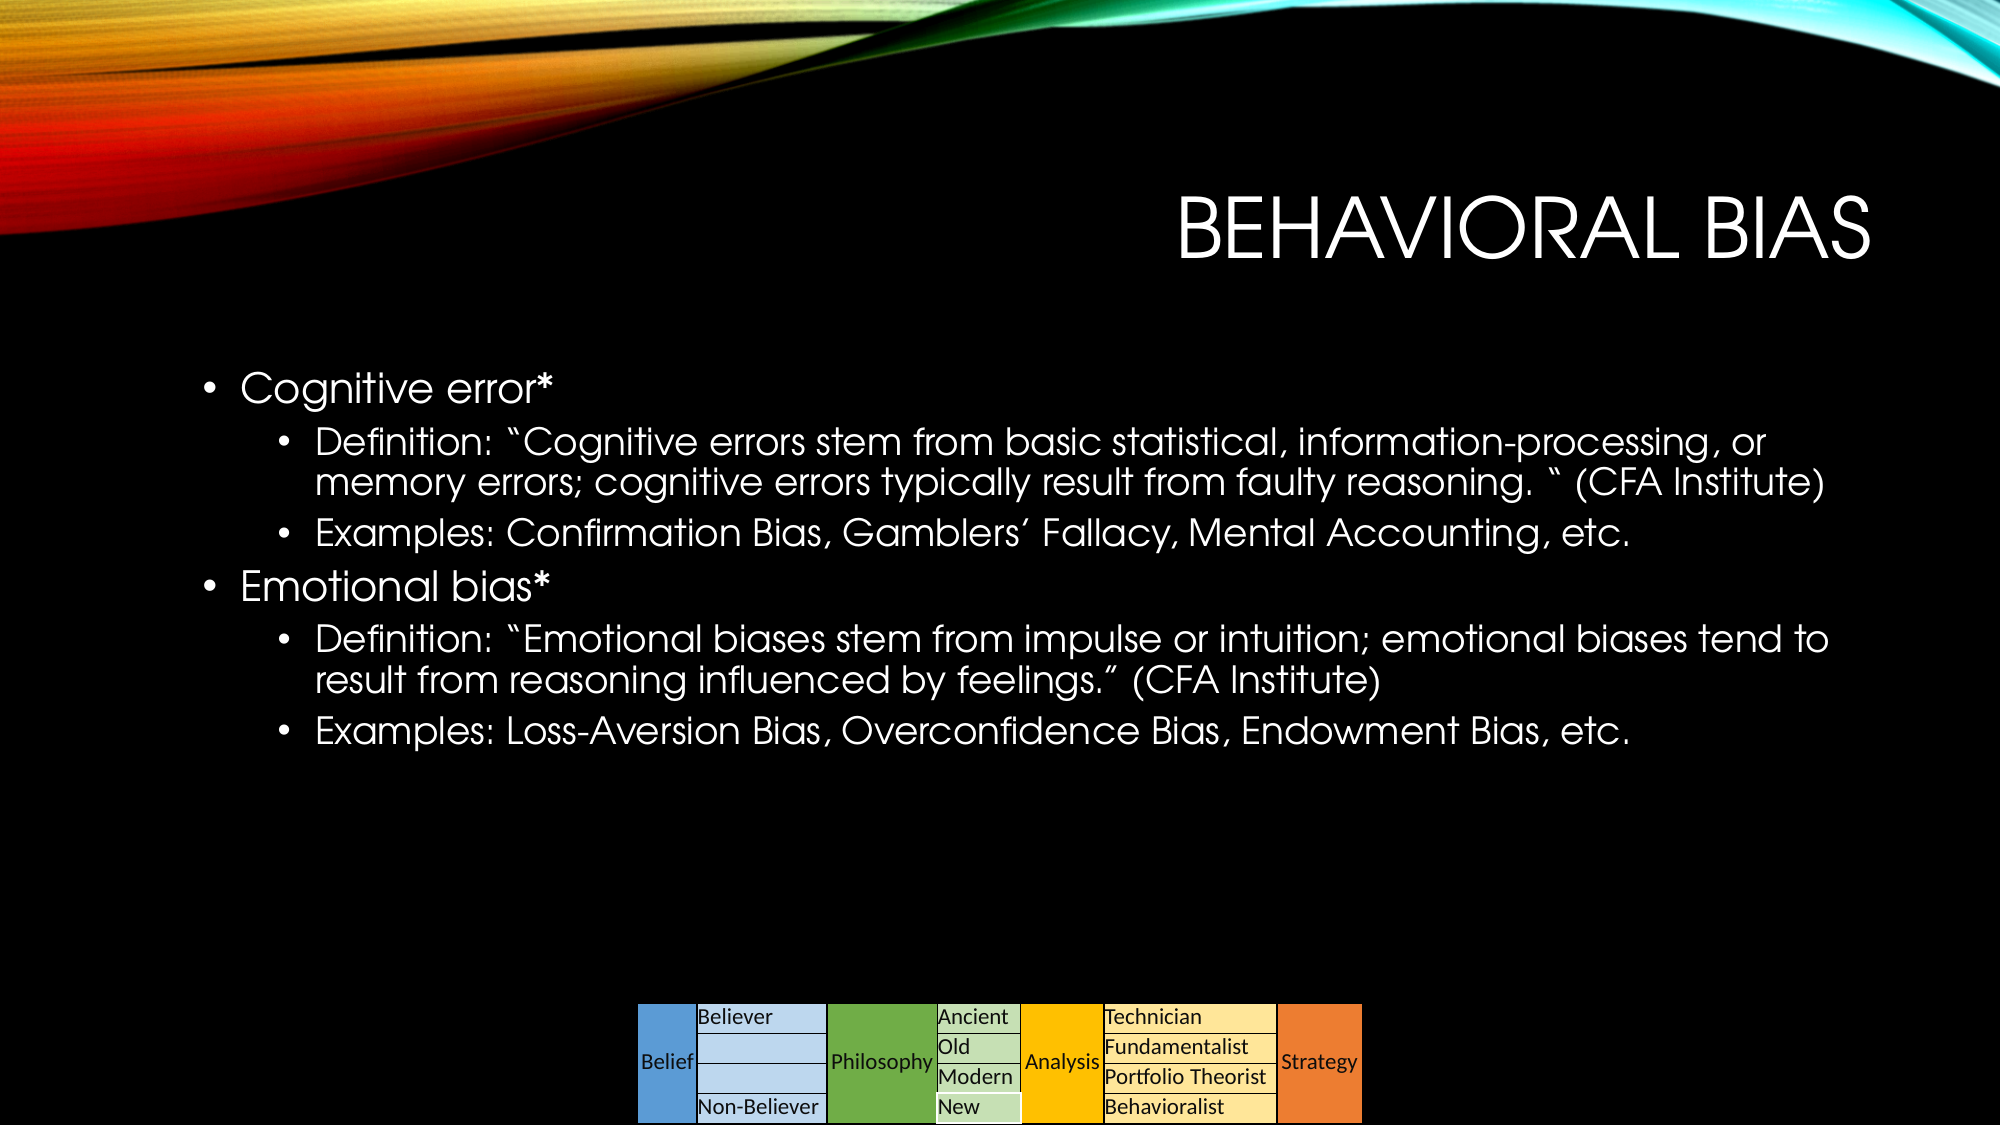

# BEHAVIORAL BIAS
Cognitive error*
Definition: “Cognitive errors stem from basic statistical, information-processing, or memory errors; cognitive errors typically result from faulty reasoning. “ (CFA Institute)
Examples: Confirmation Bias, Gamblers’ Fallacy, Mental Accounting, etc.
Emotional bias*
Definition: “Emotional biases stem from impulse or intuition; emotional biases tend to result from reasoning influenced by feelings.” (CFA Institute)
Examples: Loss-Aversion Bias, Overconfidence Bias, Endowment Bias, etc.
| Belief | Believer | Philosophy | Ancient | Analysis | Technician | Strategy |
| --- | --- | --- | --- | --- | --- | --- |
|  |  |  | Old |  | Fundamentalist |  |
|  |  |  | Modern |  | Portfolio Theorist |  |
|  | Non-Believer |  | New |  | Behavioralist |  |